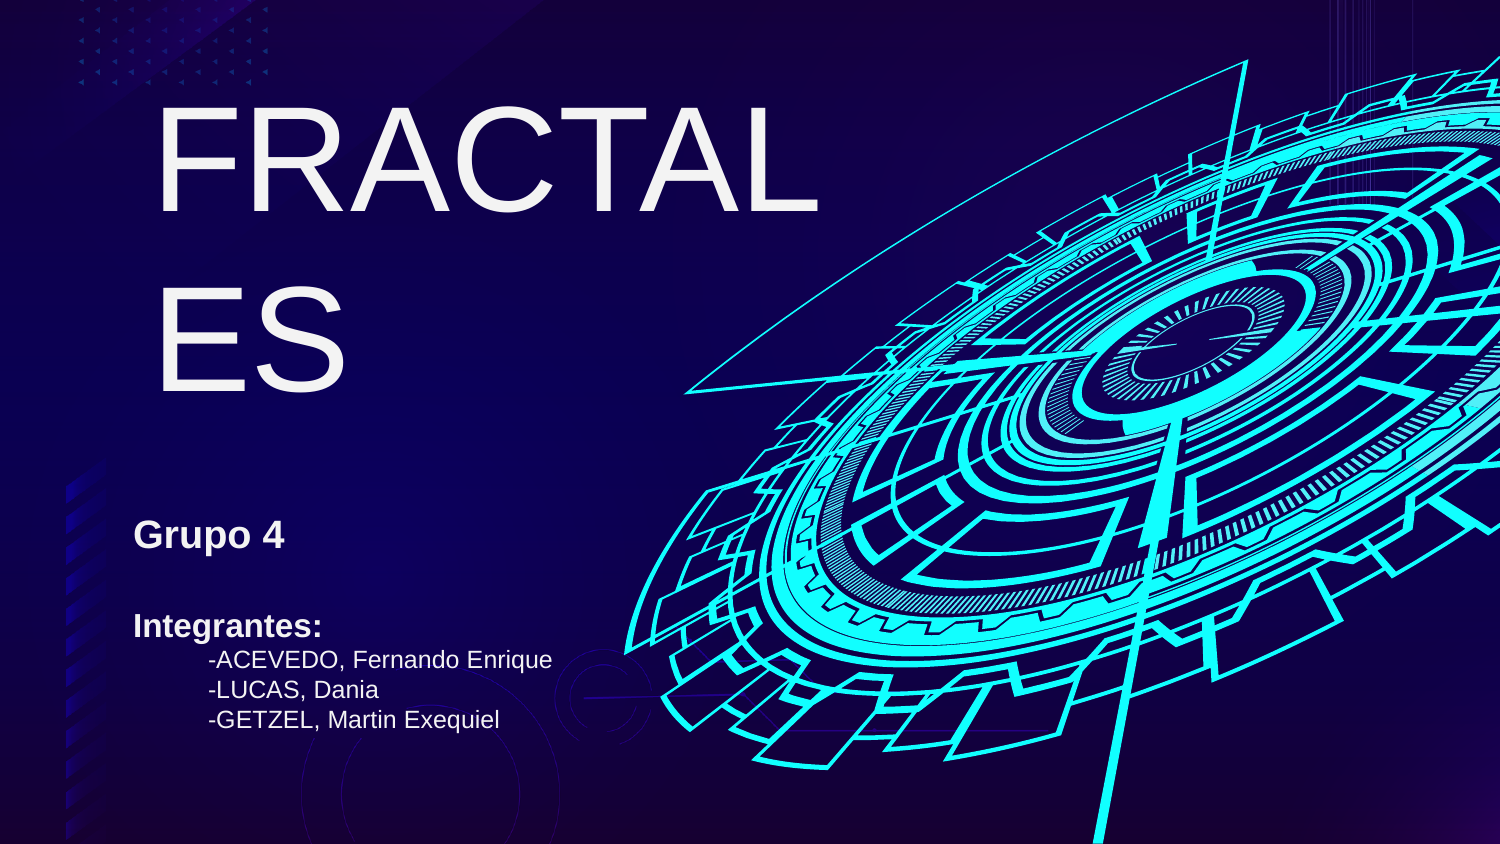

# FRACTALES
Grupo 4

Integrantes:
-ACEVEDO, Fernando Enrique
-LUCAS, Dania
-GETZEL, Martin Exequiel